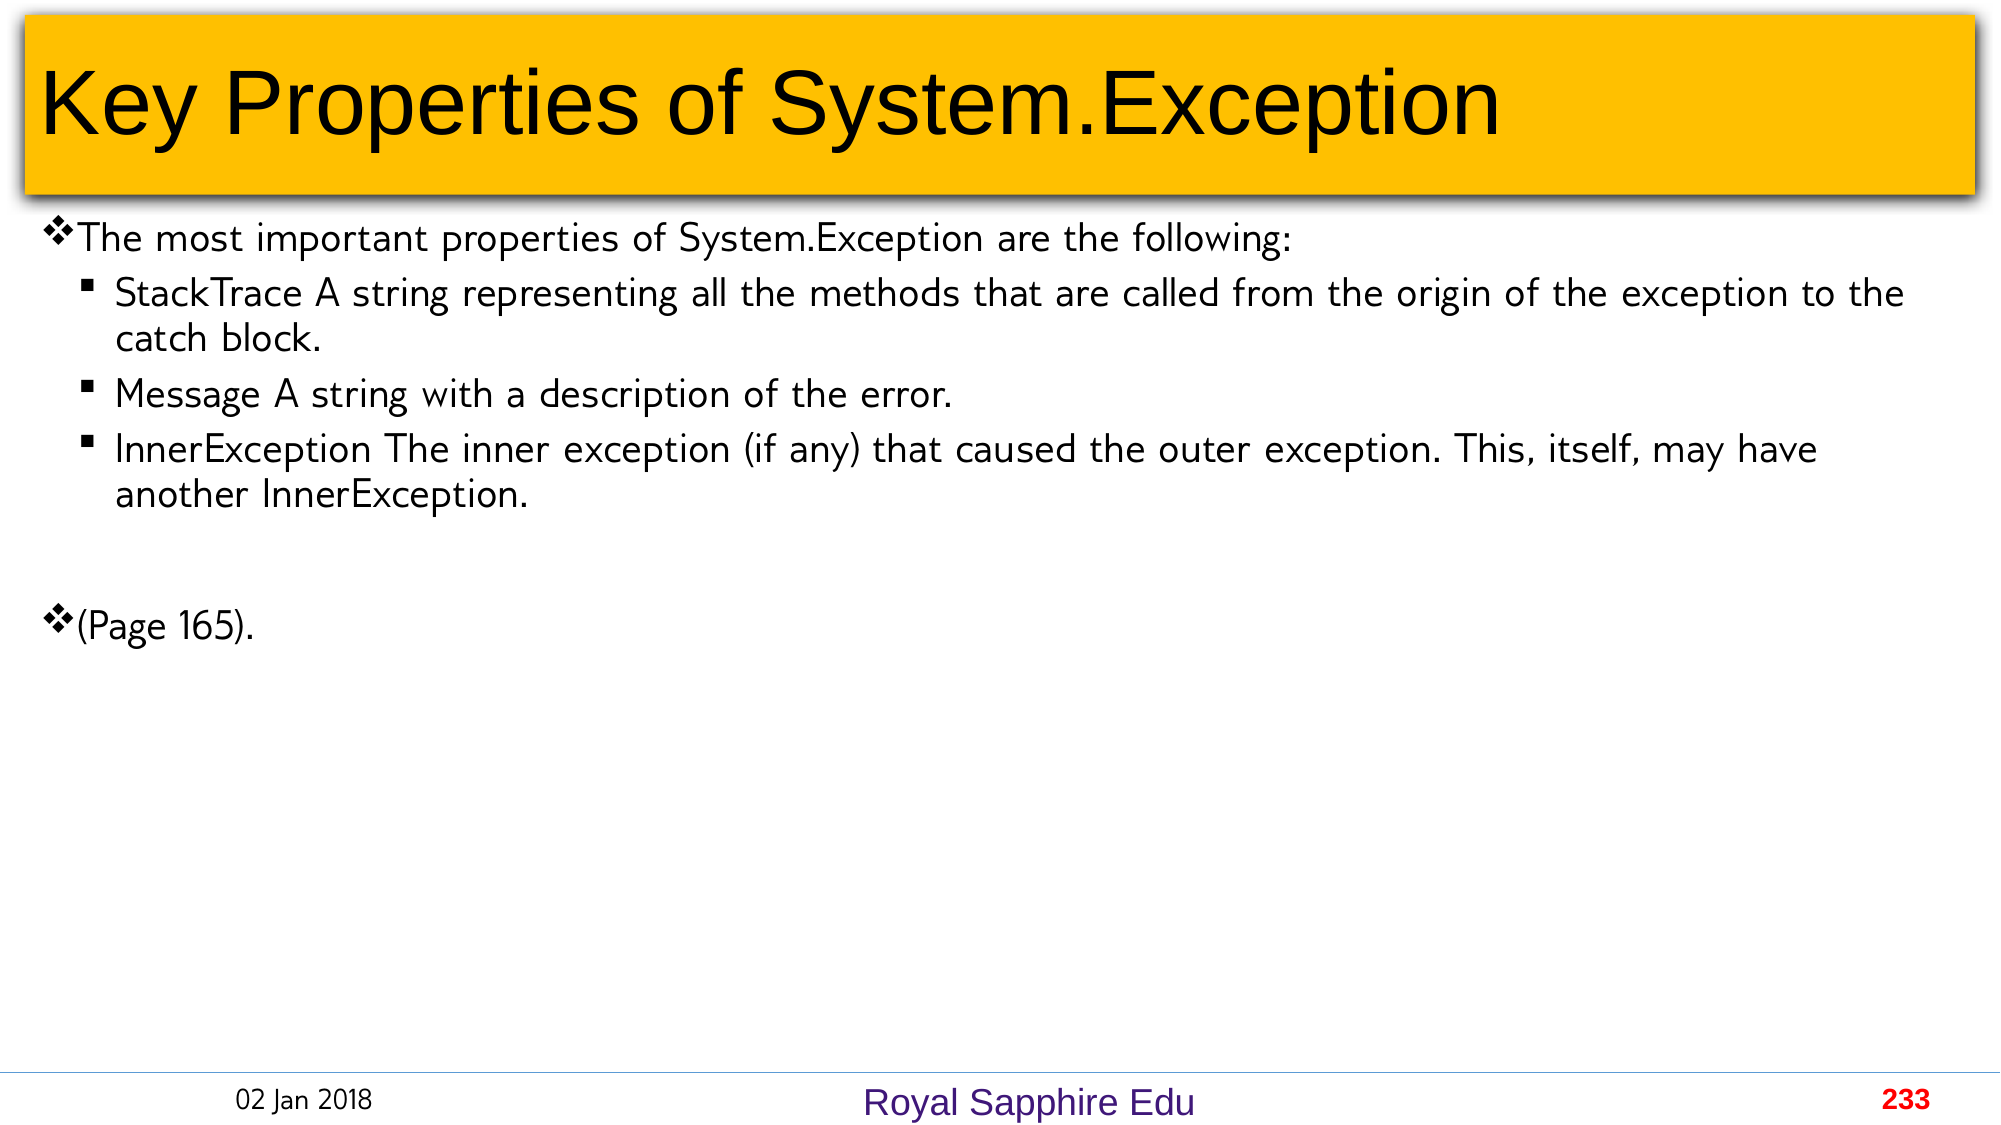

# Key Properties of System.Exception
The most important properties of System.Exception are the following:
StackTrace A string representing all the methods that are called from the origin of the exception to the catch block.
Message A string with a description of the error.
InnerException The inner exception (if any) that caused the outer exception. This, itself, may have another InnerException.

(Page 165).
02 Jan 2018
233